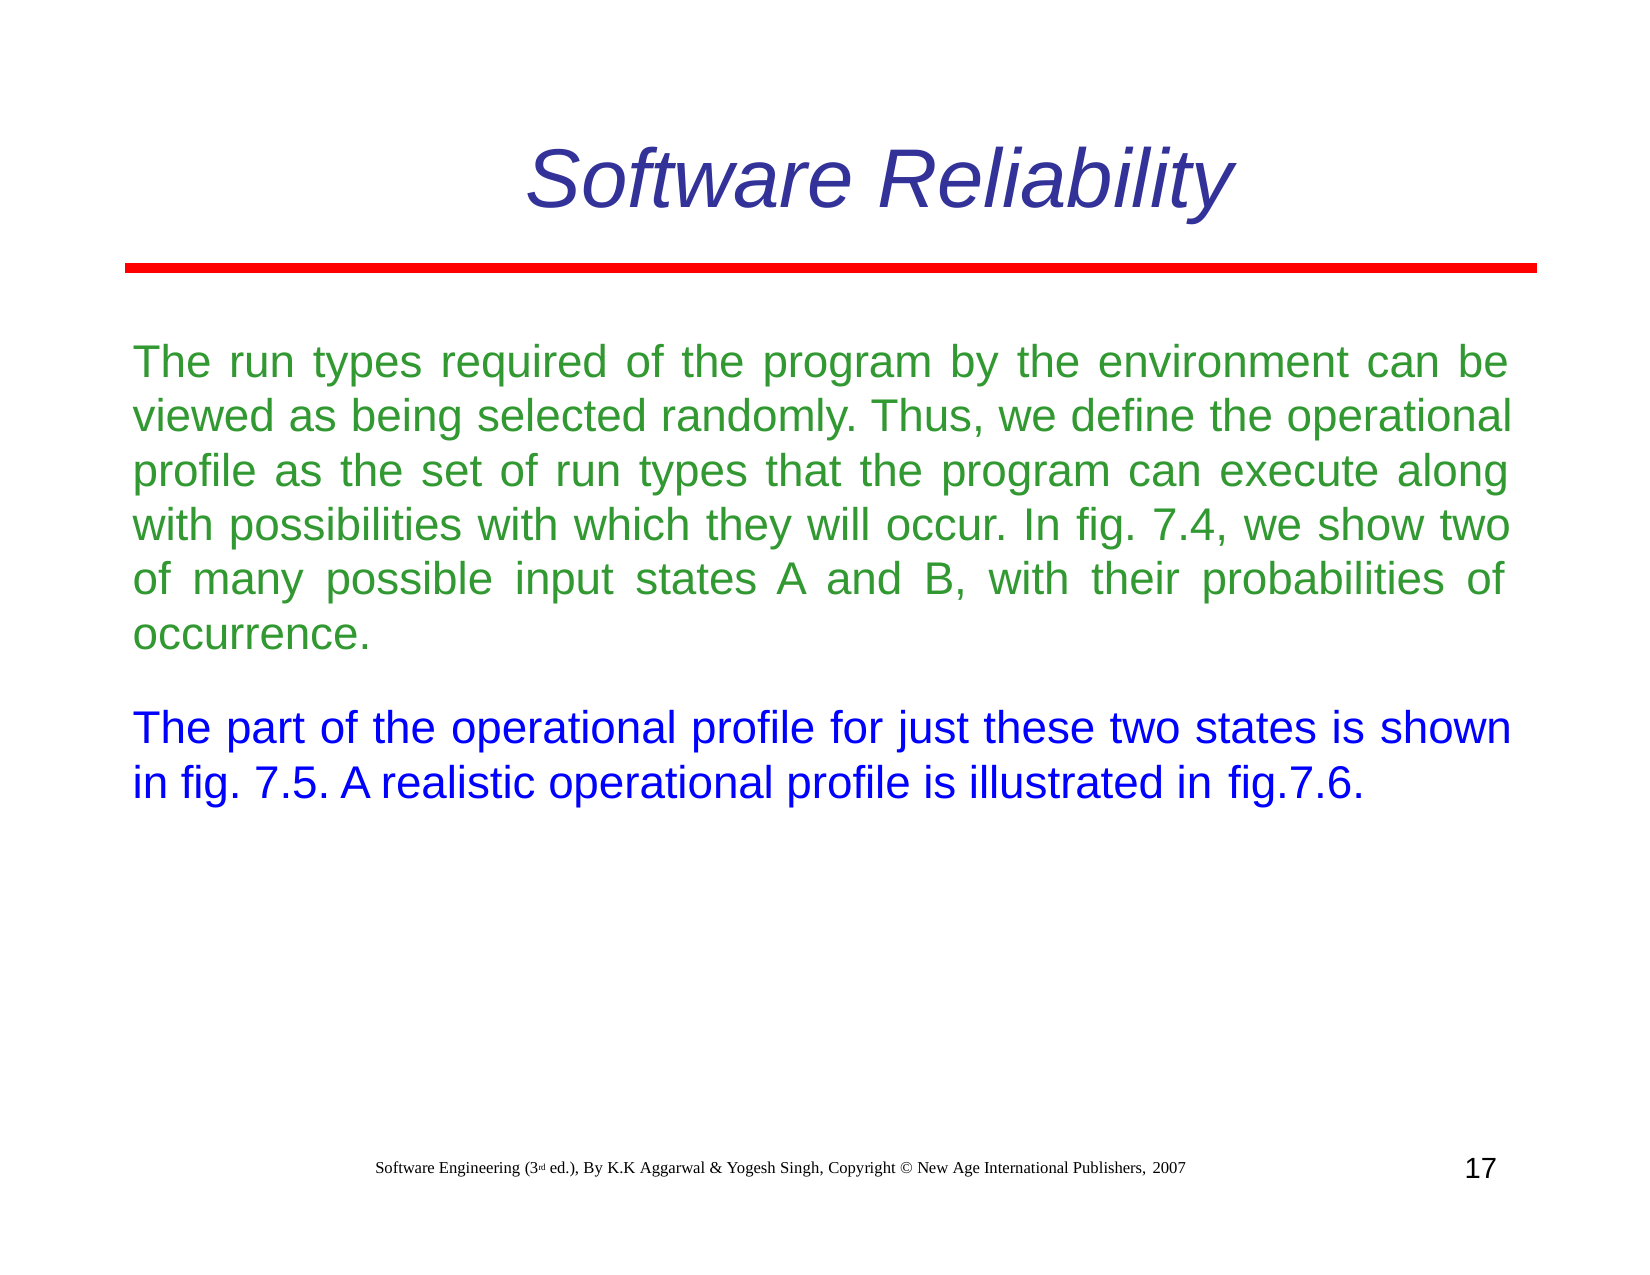

# Software Reliability

The run types required of the program by the environment can be  viewed as being selected randomly. Thus, we define the operational  profile as the set of run types that the program can execute along  with possibilities with which they will occur. In fig. 7.4, we show two  of many possible input states A and B, with their probabilities of  occurrence.
The part of the operational profile for just these two states is shown  in fig. 7.5. A realistic operational profile is illustrated in fig.7.6.
17
Software Engineering (3rd  ed.), By K.K Aggarwal & Yogesh Singh, Copyright © New Age International Publishers, 2007